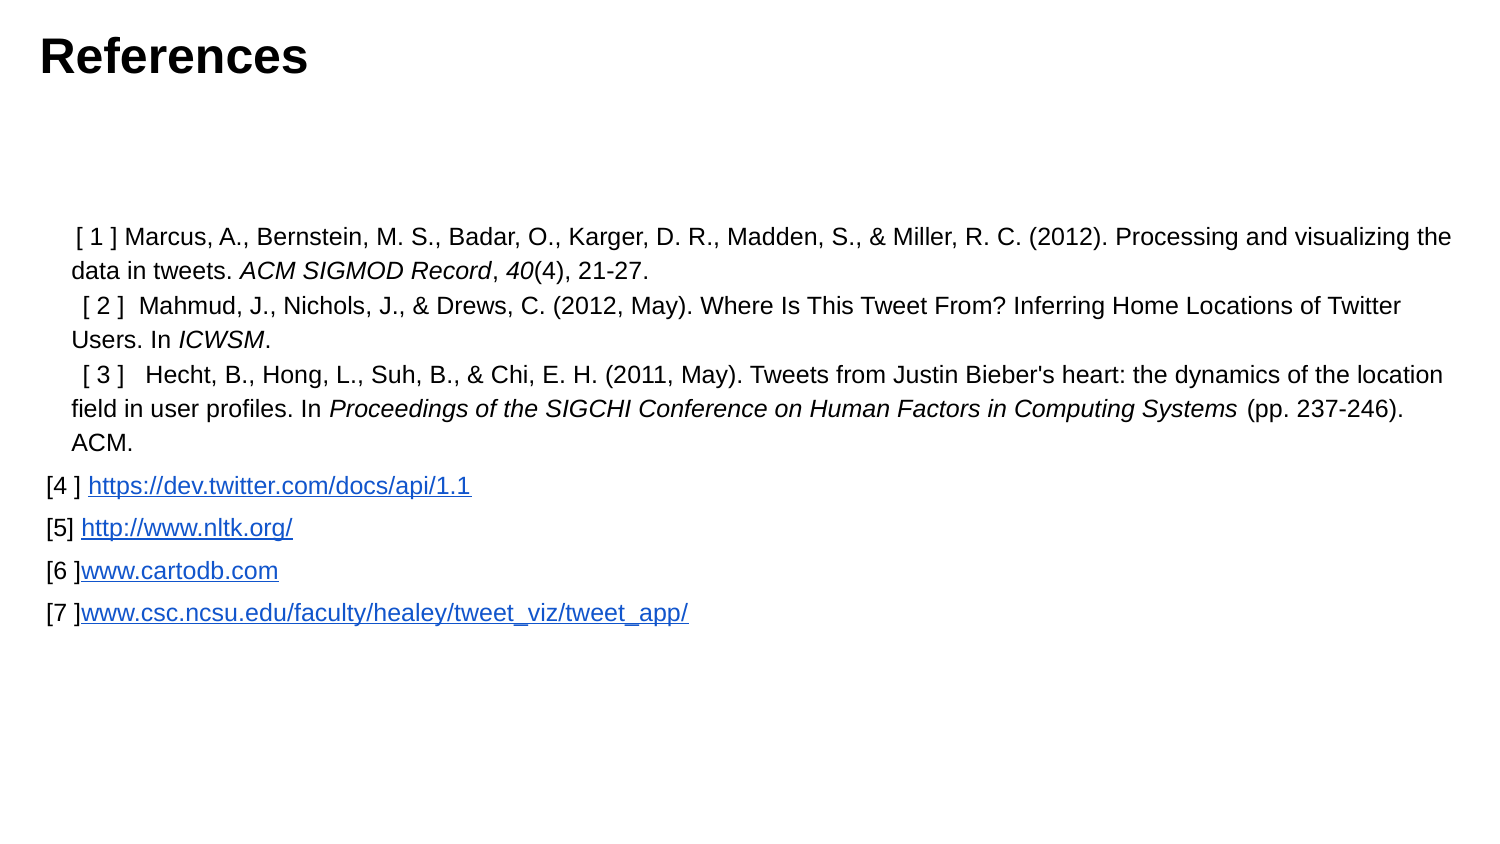

# References

      [ 1 ] Marcus, A., Bernstein, M. S., Badar, O., Karger, D. R., Madden, S., & Miller, R. C. (2012). Processing and visualizing the data in tweets. ACM SIGMOD Record, 40(4), 21-27.
       [ 2 ]  Mahmud, J., Nichols, J., & Drews, C. (2012, May). Where Is This Tweet From? Inferring Home Locations of Twitter Users. In ICWSM.
       [ 3 ]   Hecht, B., Hong, L., Suh, B., & Chi, E. H. (2011, May). Tweets from Justin Bieber's heart: the dynamics of the location field in user profiles. In Proceedings of the SIGCHI Conference on Human Factors in Computing Systems (pp. 237-246). ACM.
[4 ] https://dev.twitter.com/docs/api/1.1
[5] http://www.nltk.org/
[6 ]www.cartodb.com
[7 ]www.csc.ncsu.edu/faculty/healey/tweet_viz/tweet_app/